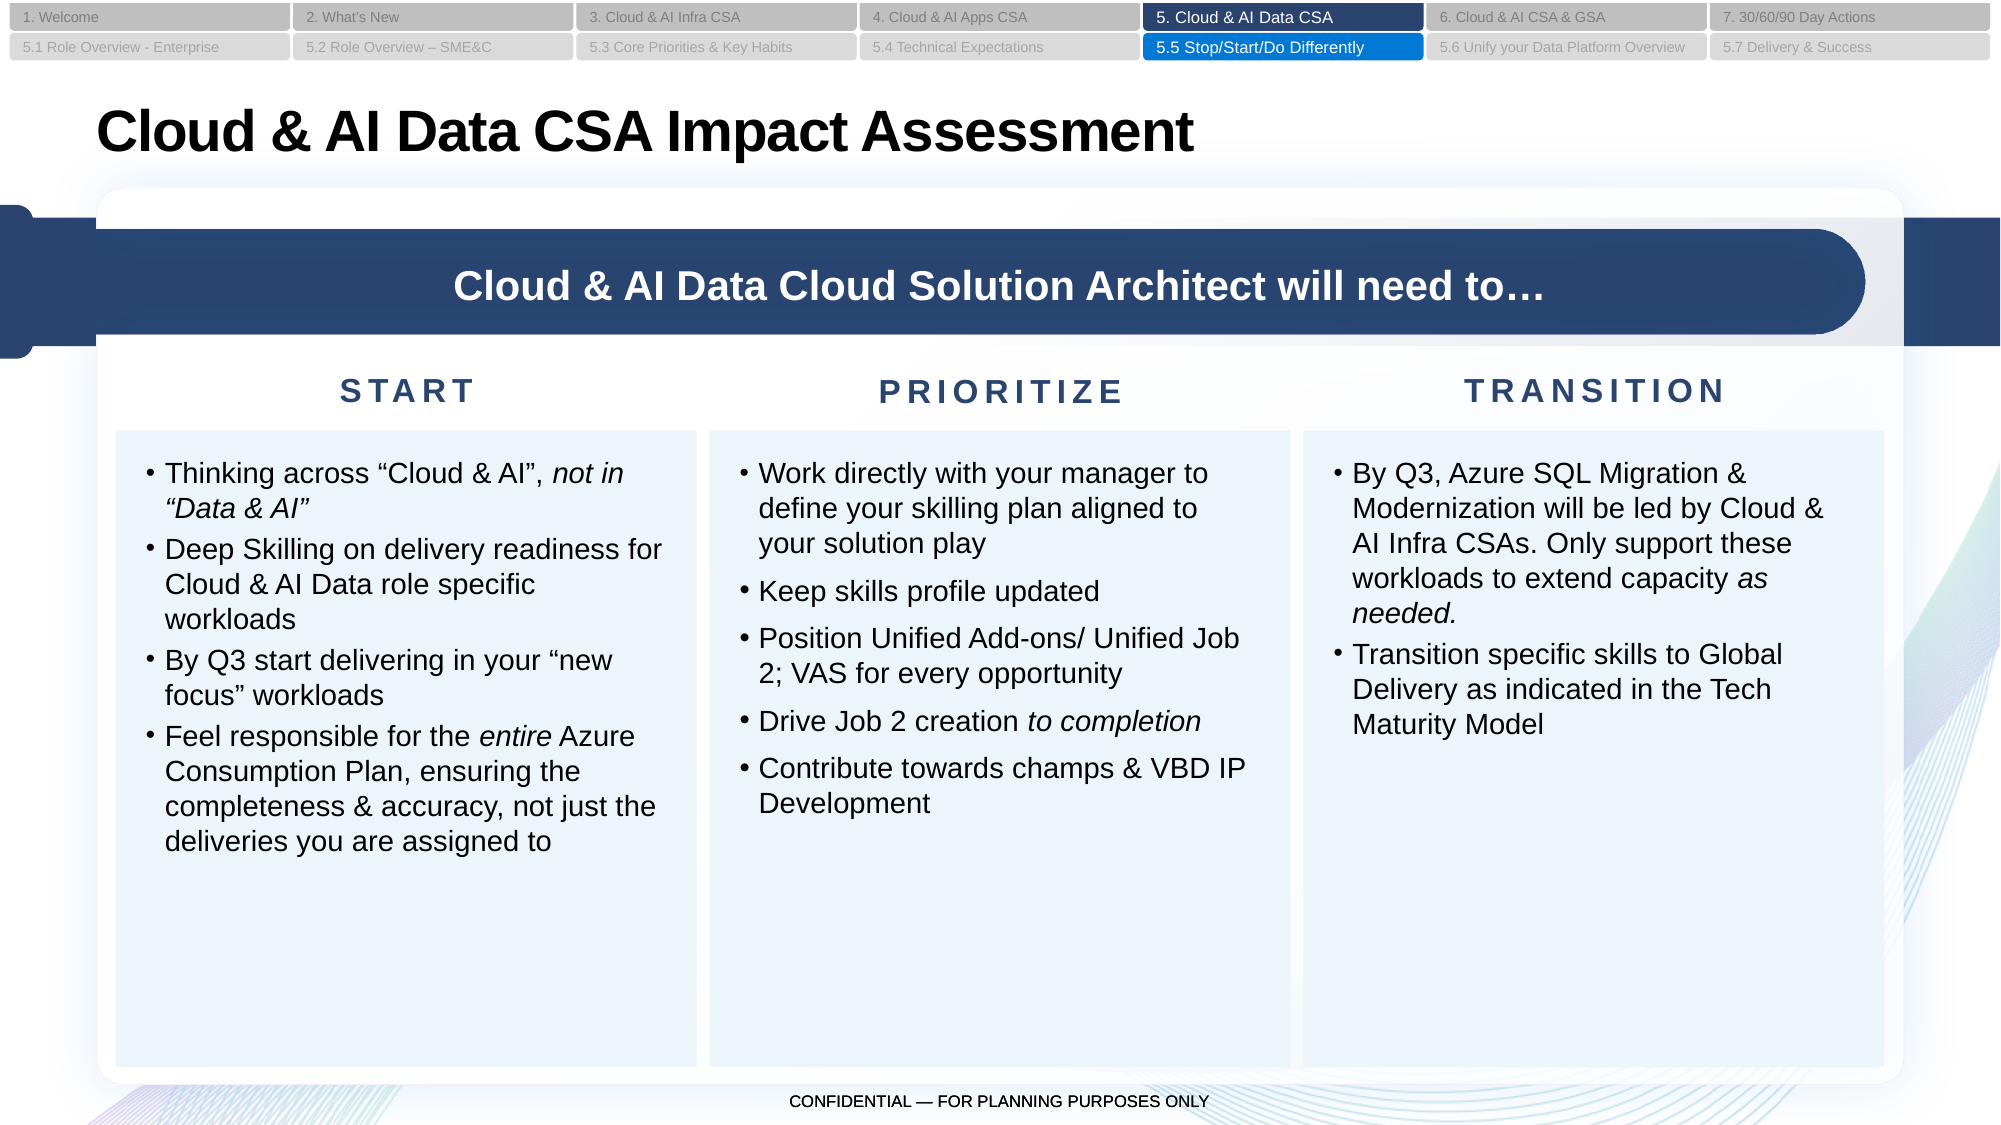

1. Welcome
2. What’s New
3. Cloud & AI Infra CSA
4. Cloud & AI Apps CSA
5. Cloud & AI Data CSA
6. Cloud & AI CSA & GSA
7. 30/60/90 Day Actions
5.1 Role Overview - Enterprise
5.2 Role Overview – SME&C
5.3 Core Priorities & Key Habits
5.4 Technical Expectations
5.5 Stop/Start/Do Differently
5.6 Unify your Data Platform Overview
5.7 Delivery & Success
# Cloud & AI Data CSA Impact Assessment
Cloud & AI Data Cloud Solution Architect will need to…
START
TRANSITION
PRIORITIZE
Thinking across “Cloud & AI”, not in “Data & AI”
Deep Skilling on delivery readiness for Cloud & AI Data role specific workloads
By Q3 start delivering in your “new focus” workloads
Feel responsible for the entire Azure Consumption Plan, ensuring the completeness & accuracy, not just the deliveries you are assigned to

Work directly with your manager to define your skilling plan aligned to your solution play
Keep skills profile updated
Position Unified Add-ons/ Unified Job 2; VAS for every opportunity
Drive Job 2 creation to completion
Contribute towards champs & VBD IP Development
By Q3, Azure SQL Migration & Modernization will be led by Cloud & AI Infra CSAs. Only support these workloads to extend capacity as needed.
Transition specific skills to Global Delivery as indicated in the Tech Maturity Model